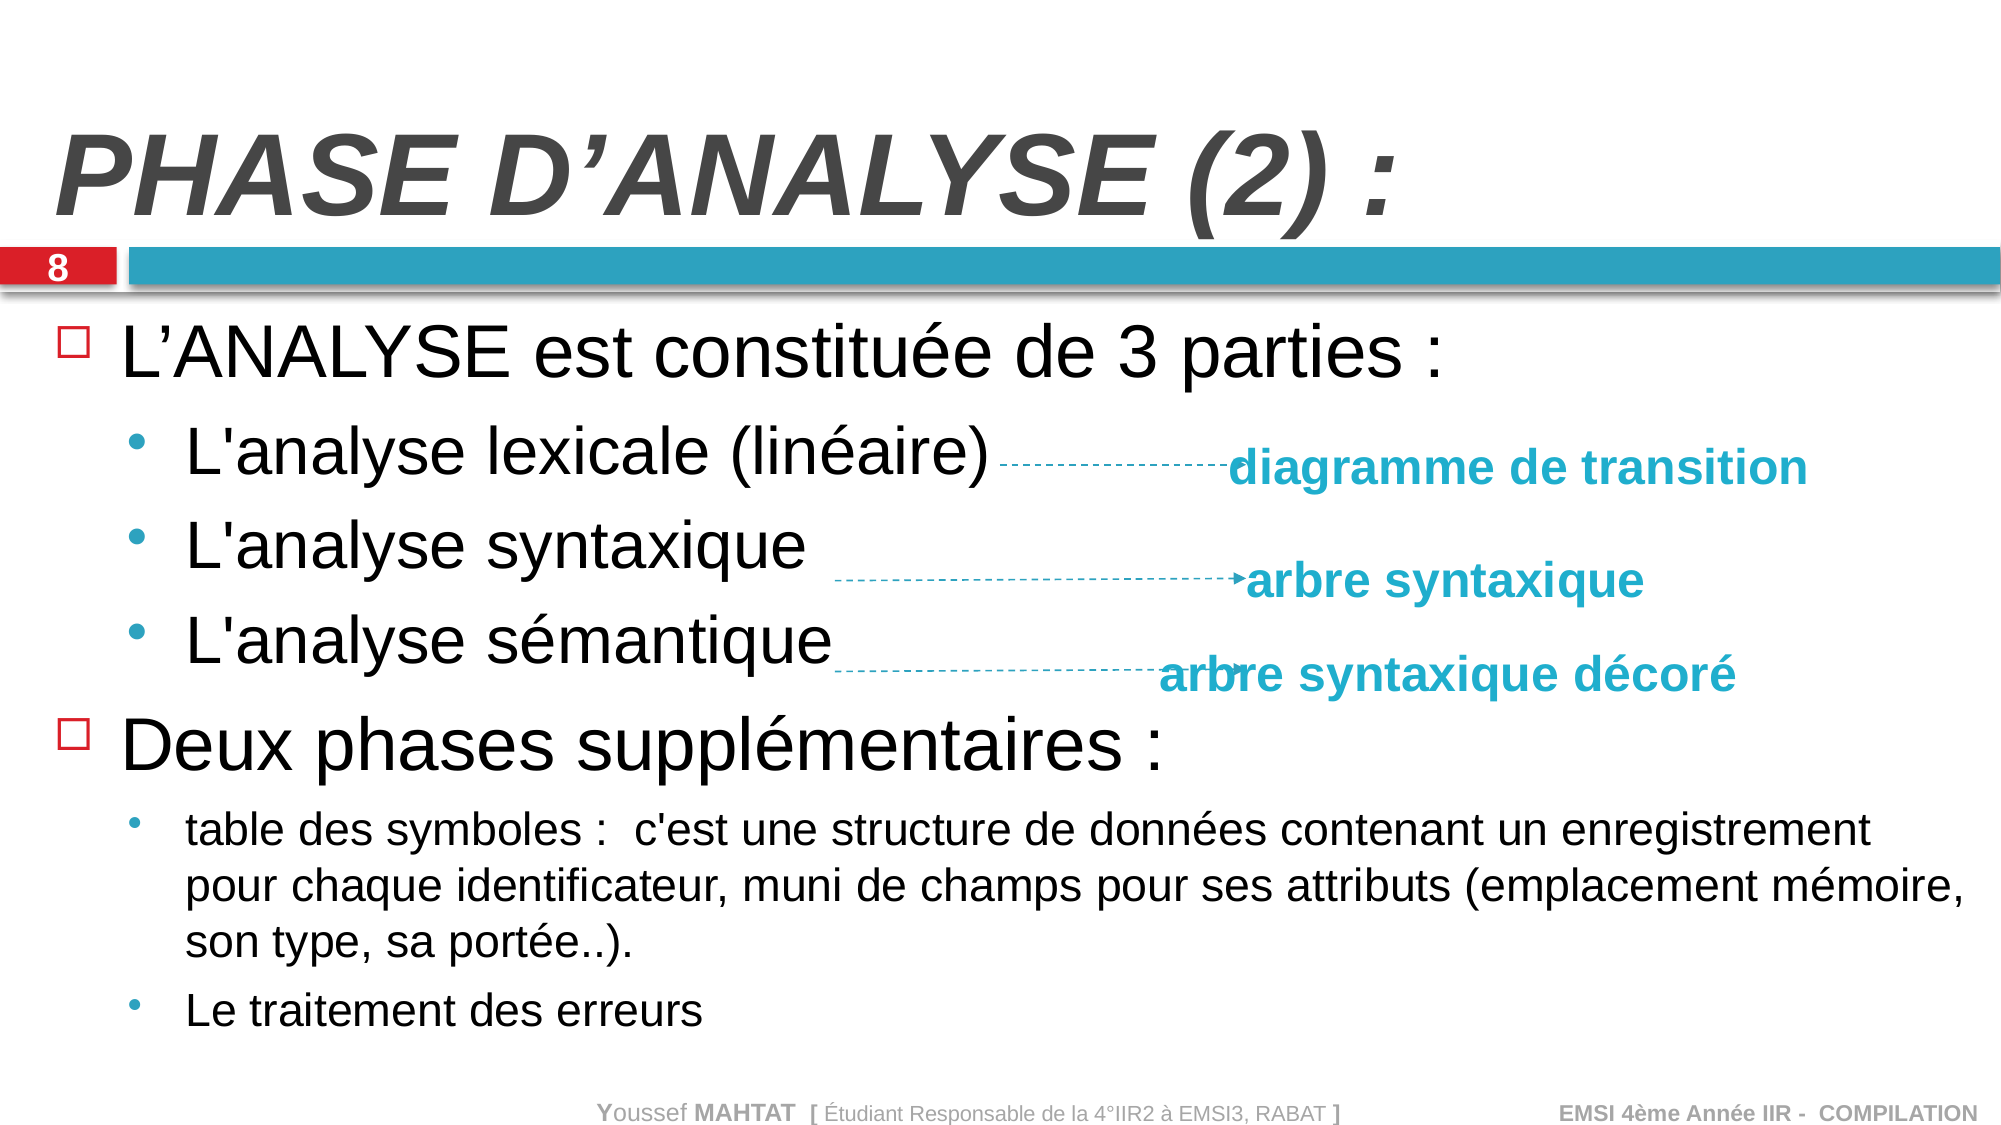

# PHASE D’ANALYSE (2) :
8
L’ANALYSE est constituée de 3 parties :
L'analyse lexicale (linéaire)
L'analyse syntaxique
L'analyse sémantique
Deux phases supplémentaires :
table des symboles :  c'est une structure de données contenant un enregistrement pour chaque identificateur, muni de champs pour ses attributs (emplacement mémoire, son type, sa portée..).
Le traitement des erreurs

diagramme de transition
arbre syntaxique
arbre syntaxique décoré